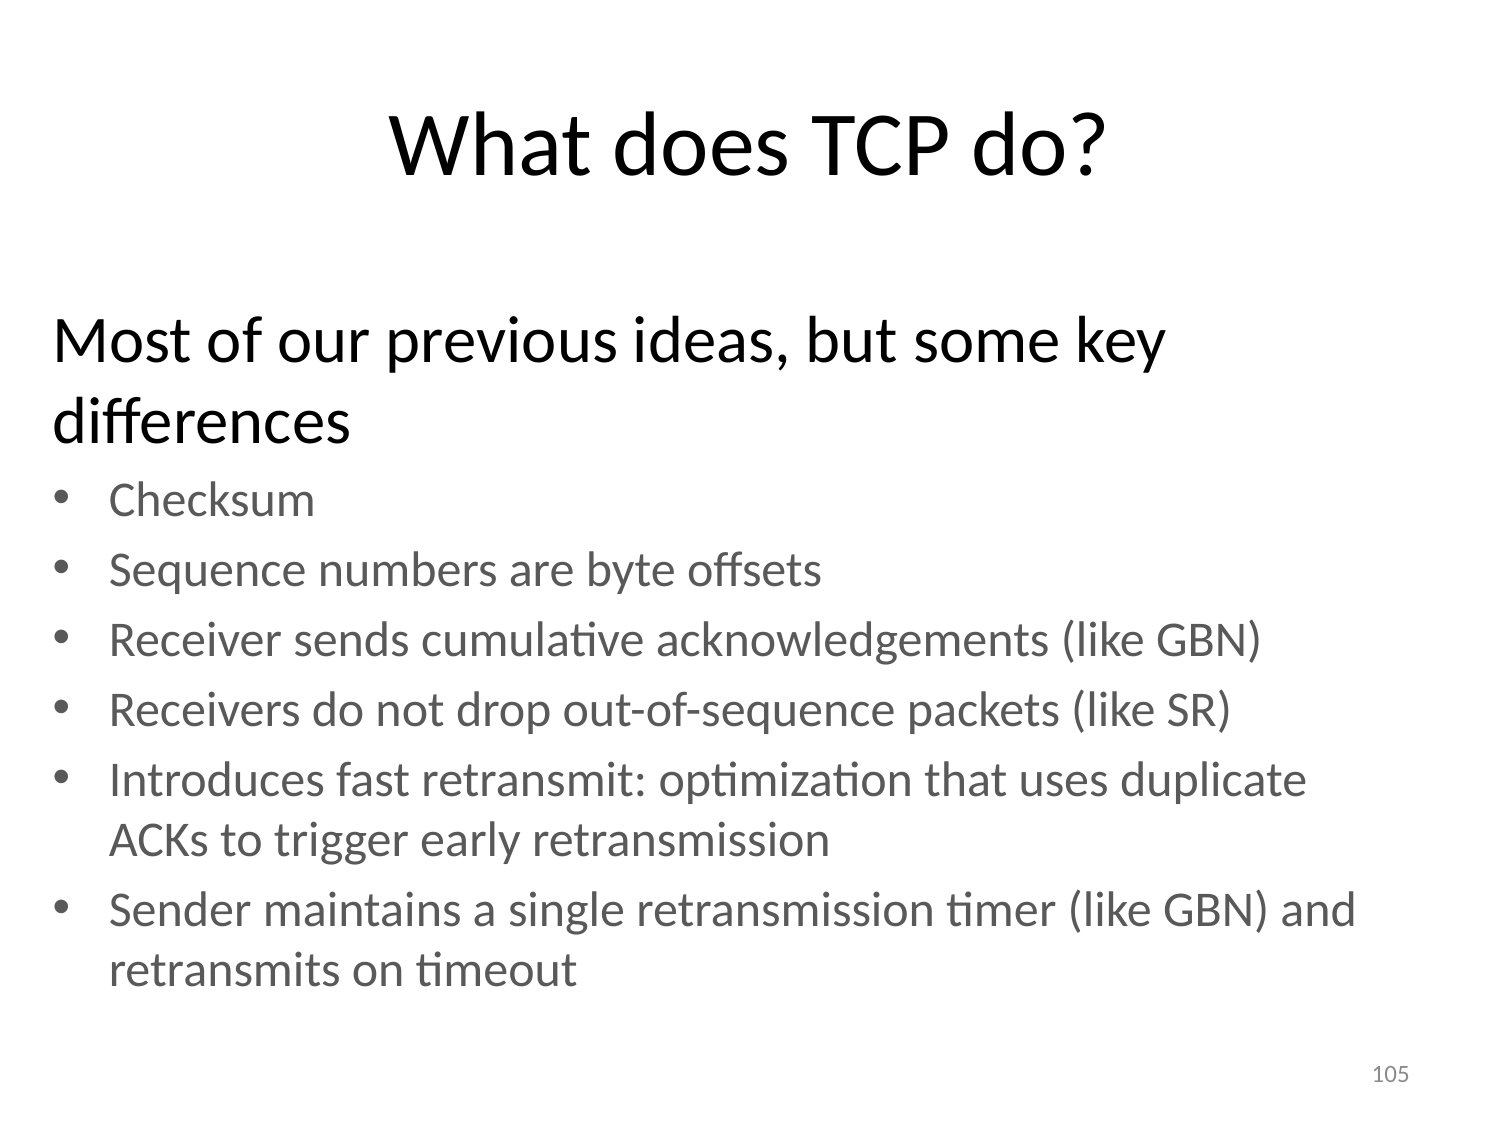

# What does TCP do?
Most of our previous ideas, but some key differences
Checksum
Sequence numbers are byte offsets
Receiver sends cumulative acknowledgements (like GBN)
Receivers do not drop out-of-sequence packets (like SR)
Introduces fast retransmit: optimization that uses duplicate
ACKs to trigger early retransmission
Sender maintains a single retransmission timer (like GBN) and retransmits on timeout

105